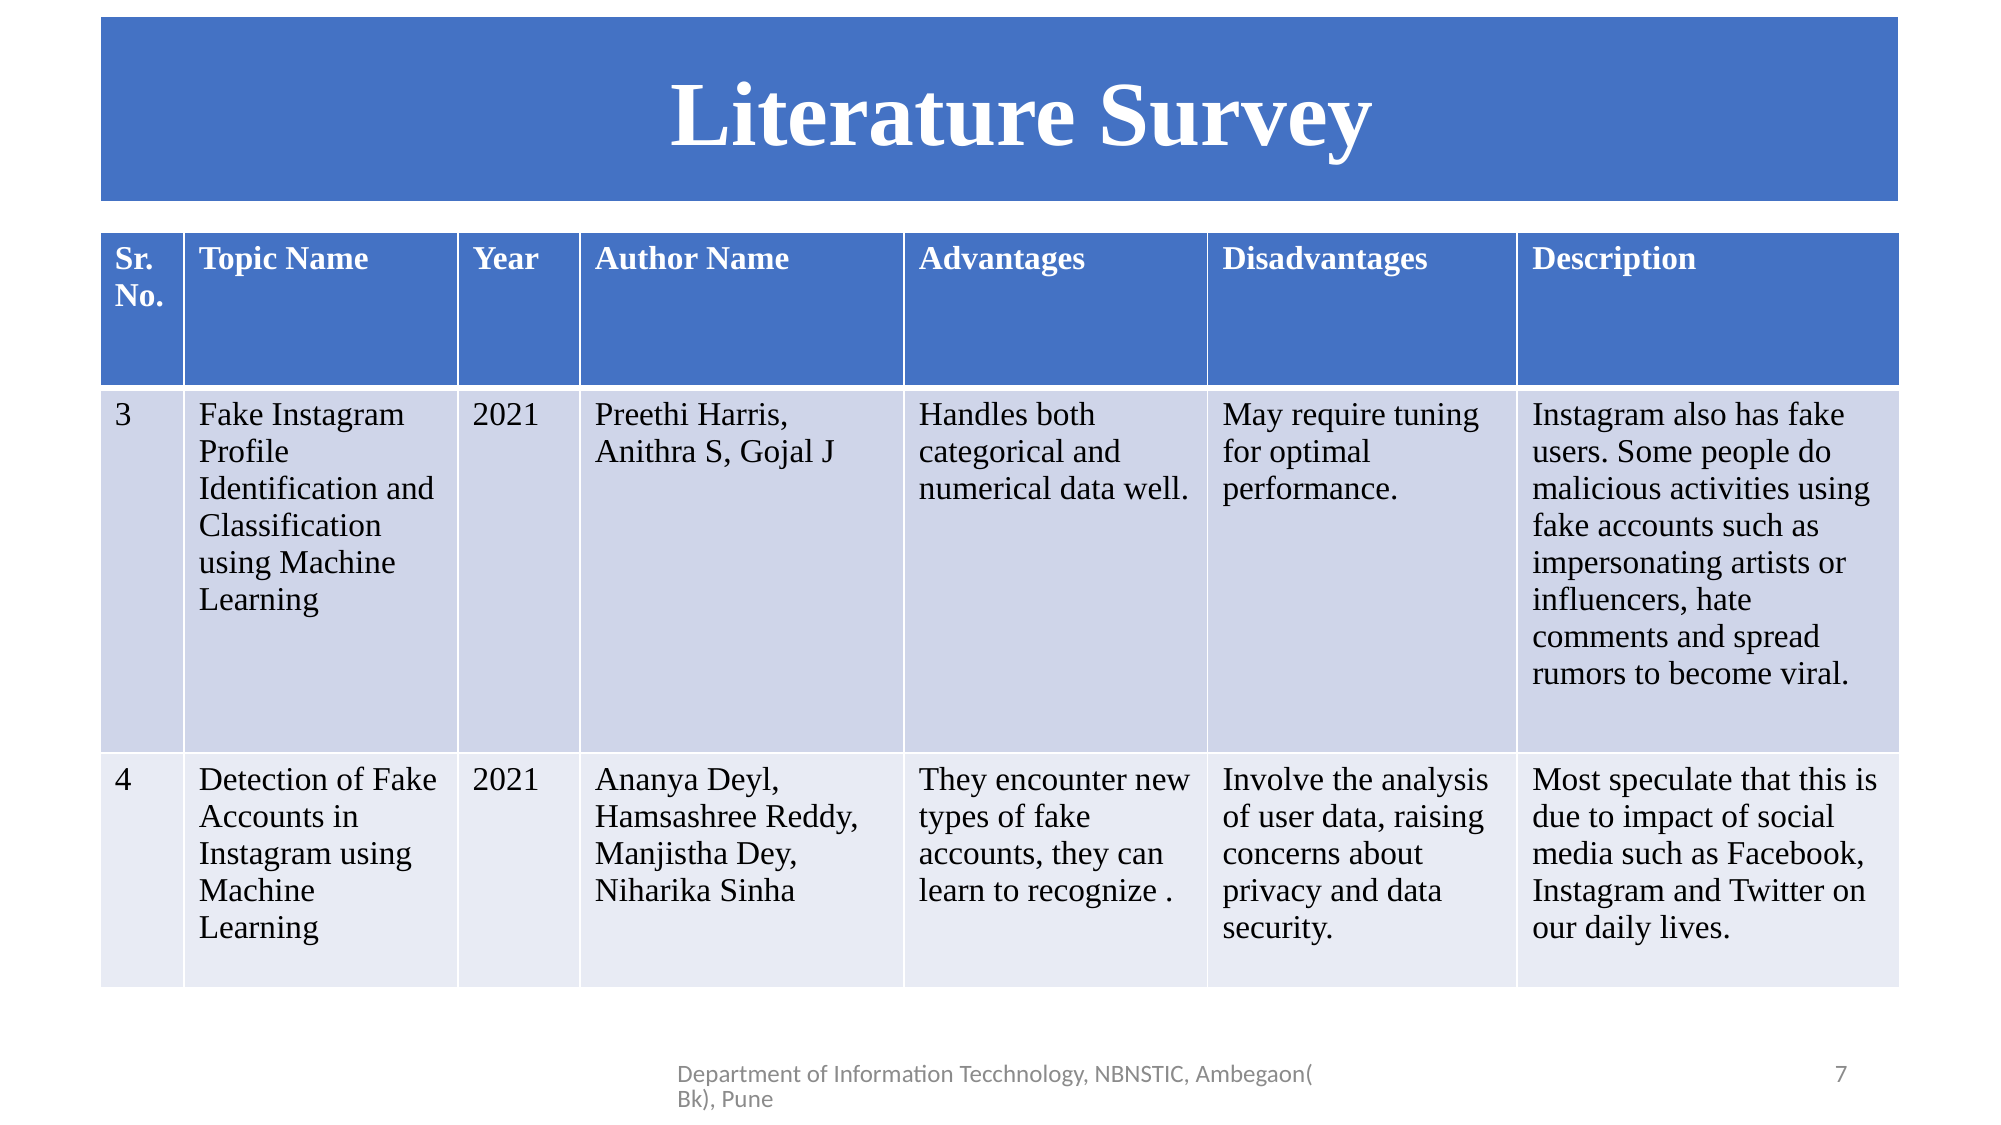

Literature Survey
#
| Sr. No. | Topic Name | Year | Author Name | Advantages | Disadvantages | Description |
| --- | --- | --- | --- | --- | --- | --- |
| 3 | Fake Instagram Profile Identification and Classification using Machine Learning | 2021 | Preethi Harris, Anithra S, Gojal J | Handles both categorical and numerical data well. | May require tuning for optimal performance. | Instagram also has fake users. Some people do malicious activities using fake accounts such as impersonating artists or influencers, hate comments and spread rumors to become viral. |
| 4 | Detection of Fake Accounts in Instagram using Machine Learning | 2021 | Ananya Deyl, Hamsashree Reddy, Manjistha Dey, Niharika Sinha | They encounter new types of fake accounts, they can learn to recognize . | Involve the analysis of user data, raising concerns about privacy and data security. | Most speculate that this is due to impact of social media such as Facebook, Instagram and Twitter on our daily lives. |

Department of Information Tecchnology, NBNSTIC, Ambegaon(Bk), Pune
7